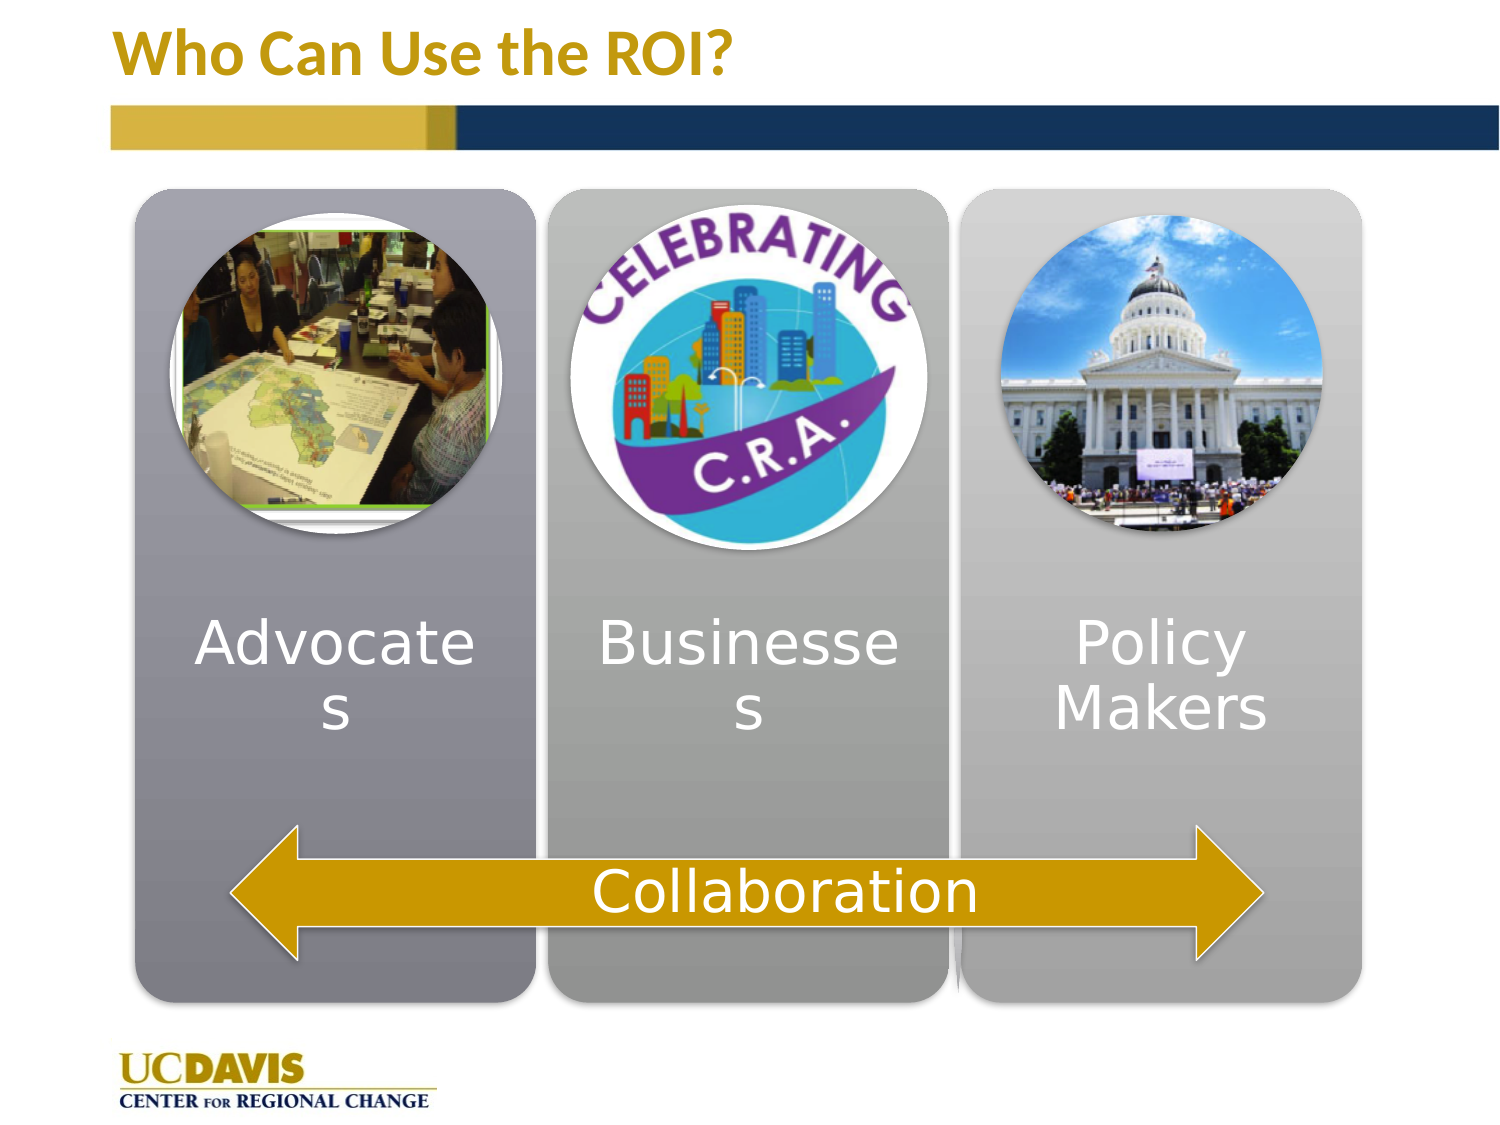

# Who Can Use the ROI?
6
Advocates
Businesses
Policy Makers

Collaboration